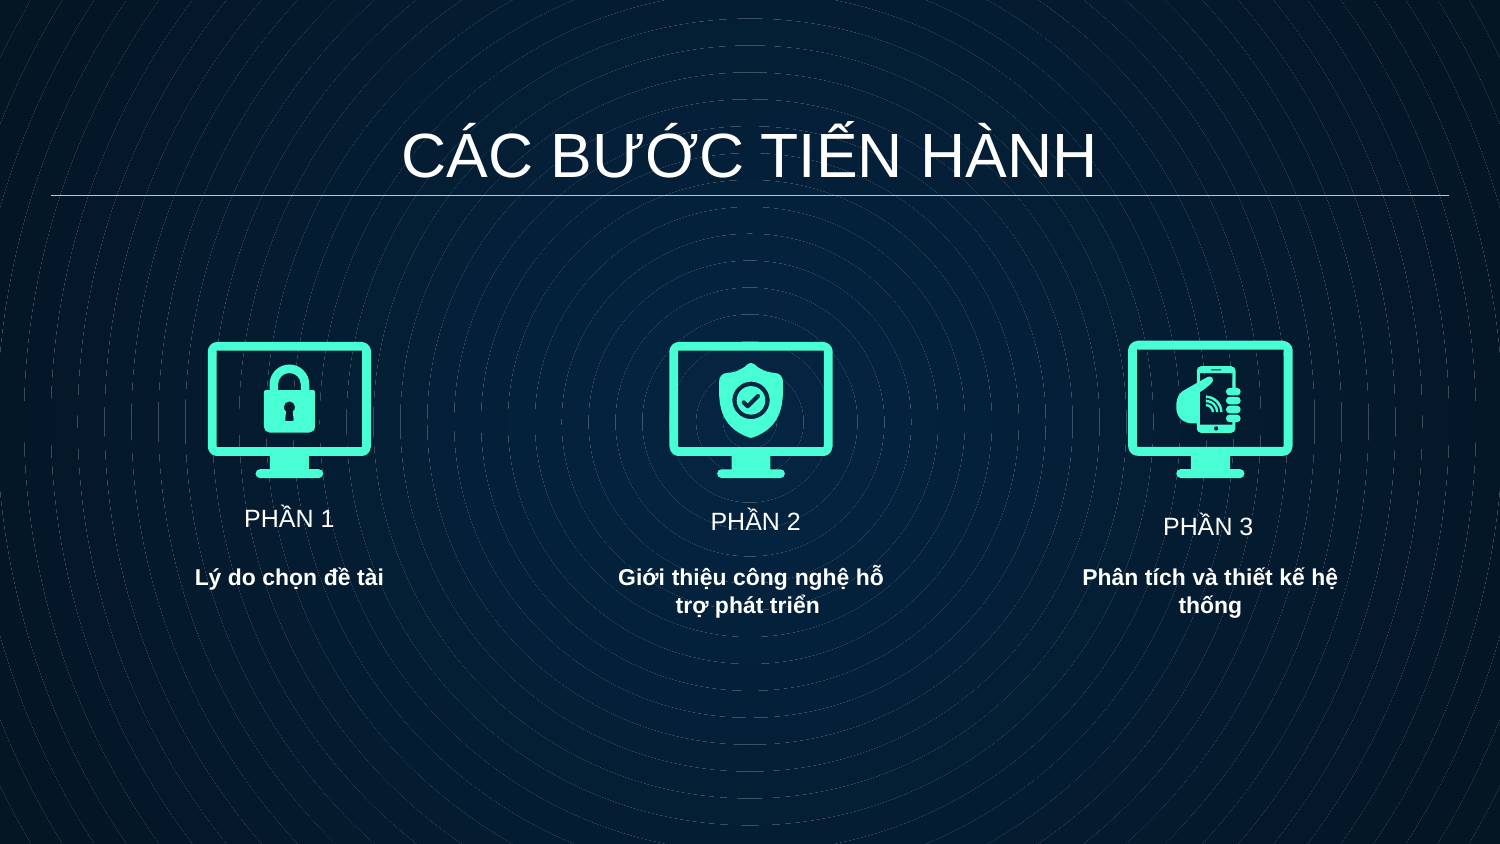

CÁC BƯỚC TIẾN HÀNH

# PHẦN 1
Lý do chọn đề tài

PHẦN 2
Giới thiệu công nghệ hỗ trợ phát triển

Phân tích và thiết kế hệ thống

PHẦN 3